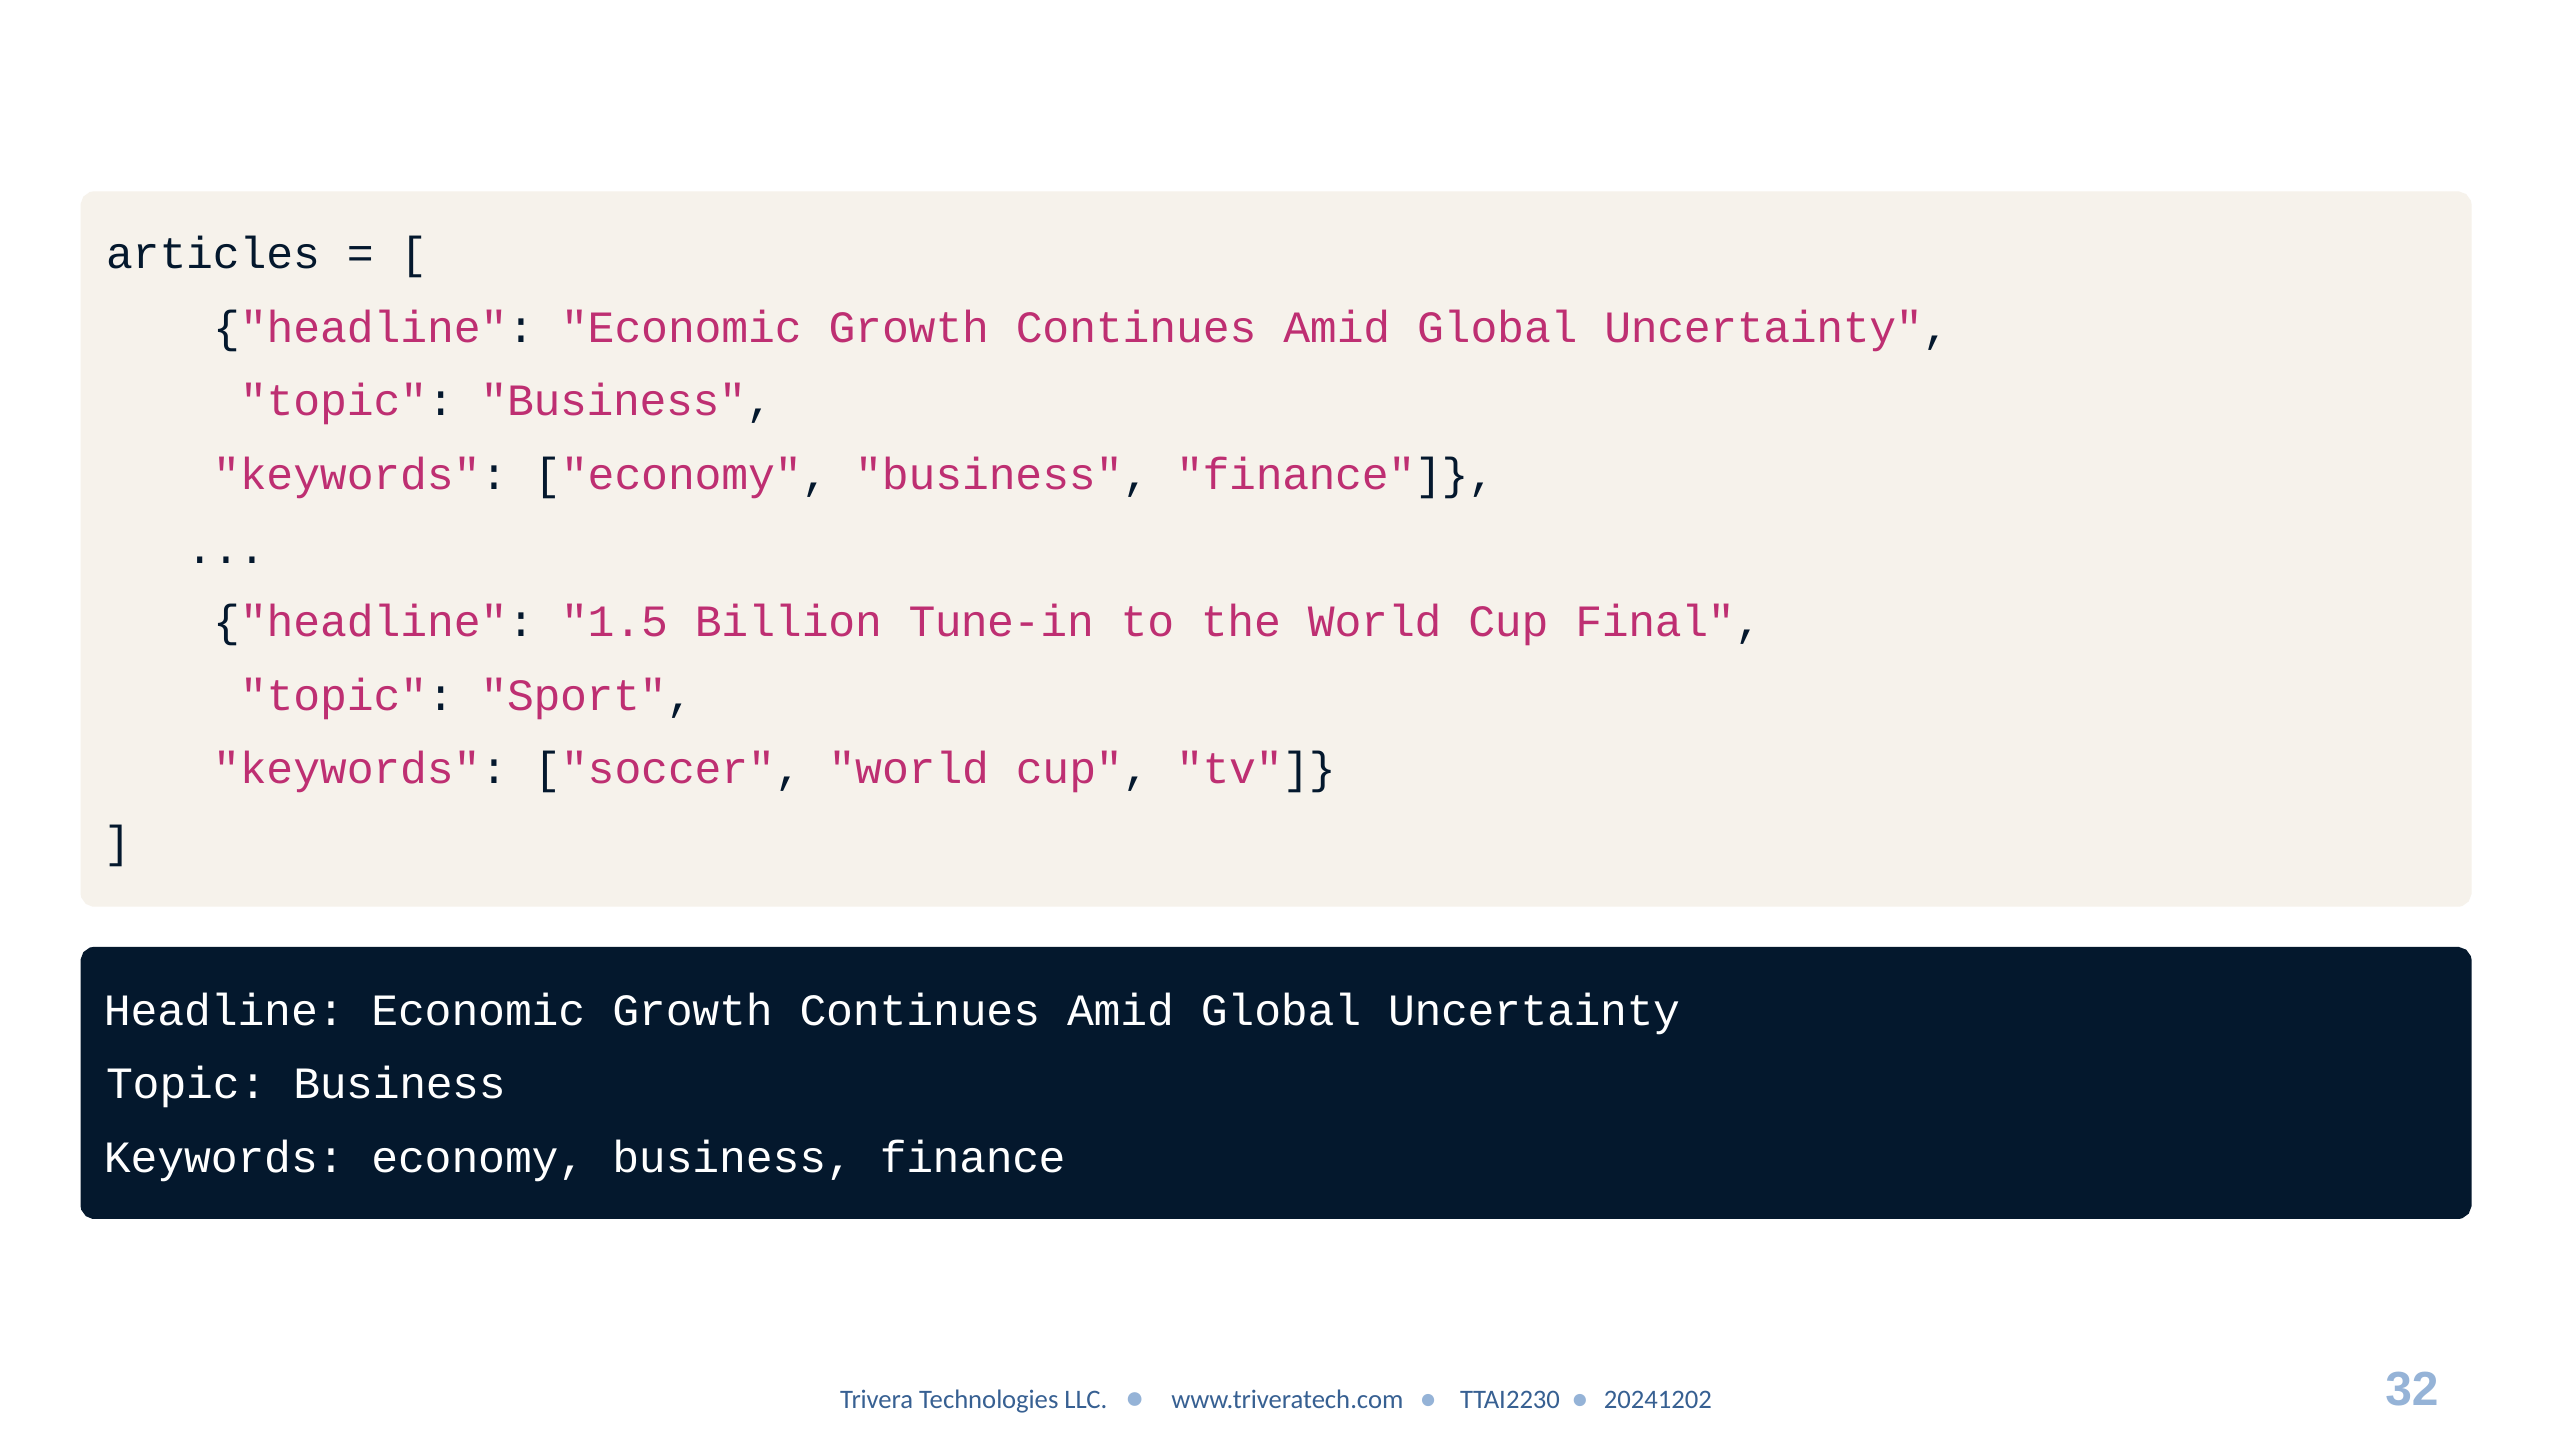

articles = [
{"headline": "Economic Growth Continues Amid Global Uncertainty", "topic": "Business",
"keywords": ["economy", "business", "finance"]},
...
{"headline": "1.5 Billion Tune-in to the World Cup Final", "topic": "Sport",
"keywords": ["soccer", "world cup", "tv"]}
]

Headline: Economic Growth Continues Amid Global Uncertainty Topic: Business
Keywords: economy, business, finance
# Enriched embeddings